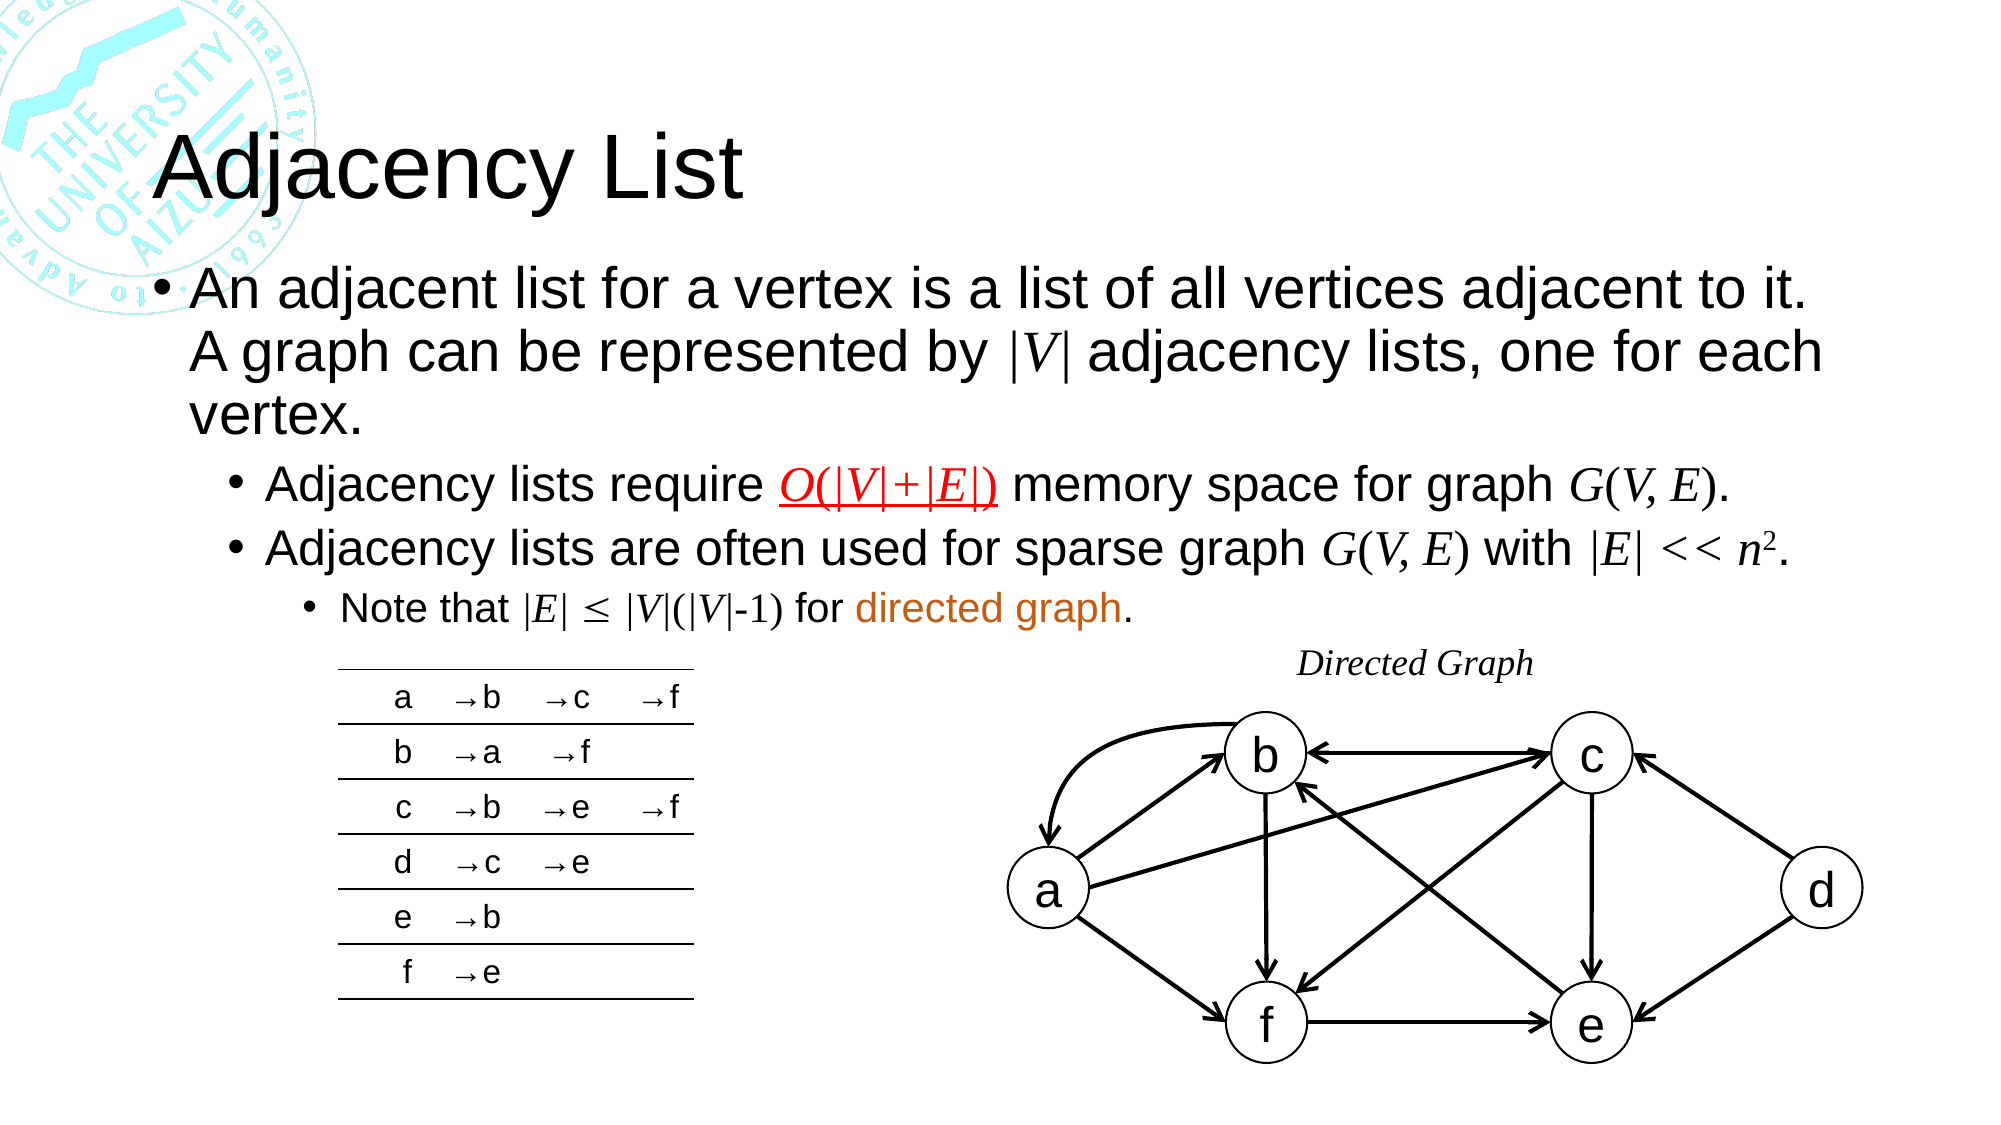

# Adjacency List
An adjacent list for a vertex is a list of all vertices adjacent to it. A graph can be represented by |V| adjacency lists, one for each vertex.
Adjacency lists require O(|V|+|E|) memory space for graph G(V, E).
Adjacency lists are often used for sparse graph G(V, E) with |E| << n2.
Note that |E| ≤ |V|(|V|-1) for directed graph.

Directed Graph
| a | →b | →c | →f |
| --- | --- | --- | --- |
| b | →a | →f |  |
| c | →b | →e | →f |
| d | →c | →e |  |
| e | →b |  |  |
| f | →e |  |  |
c
b
a
d
f
e